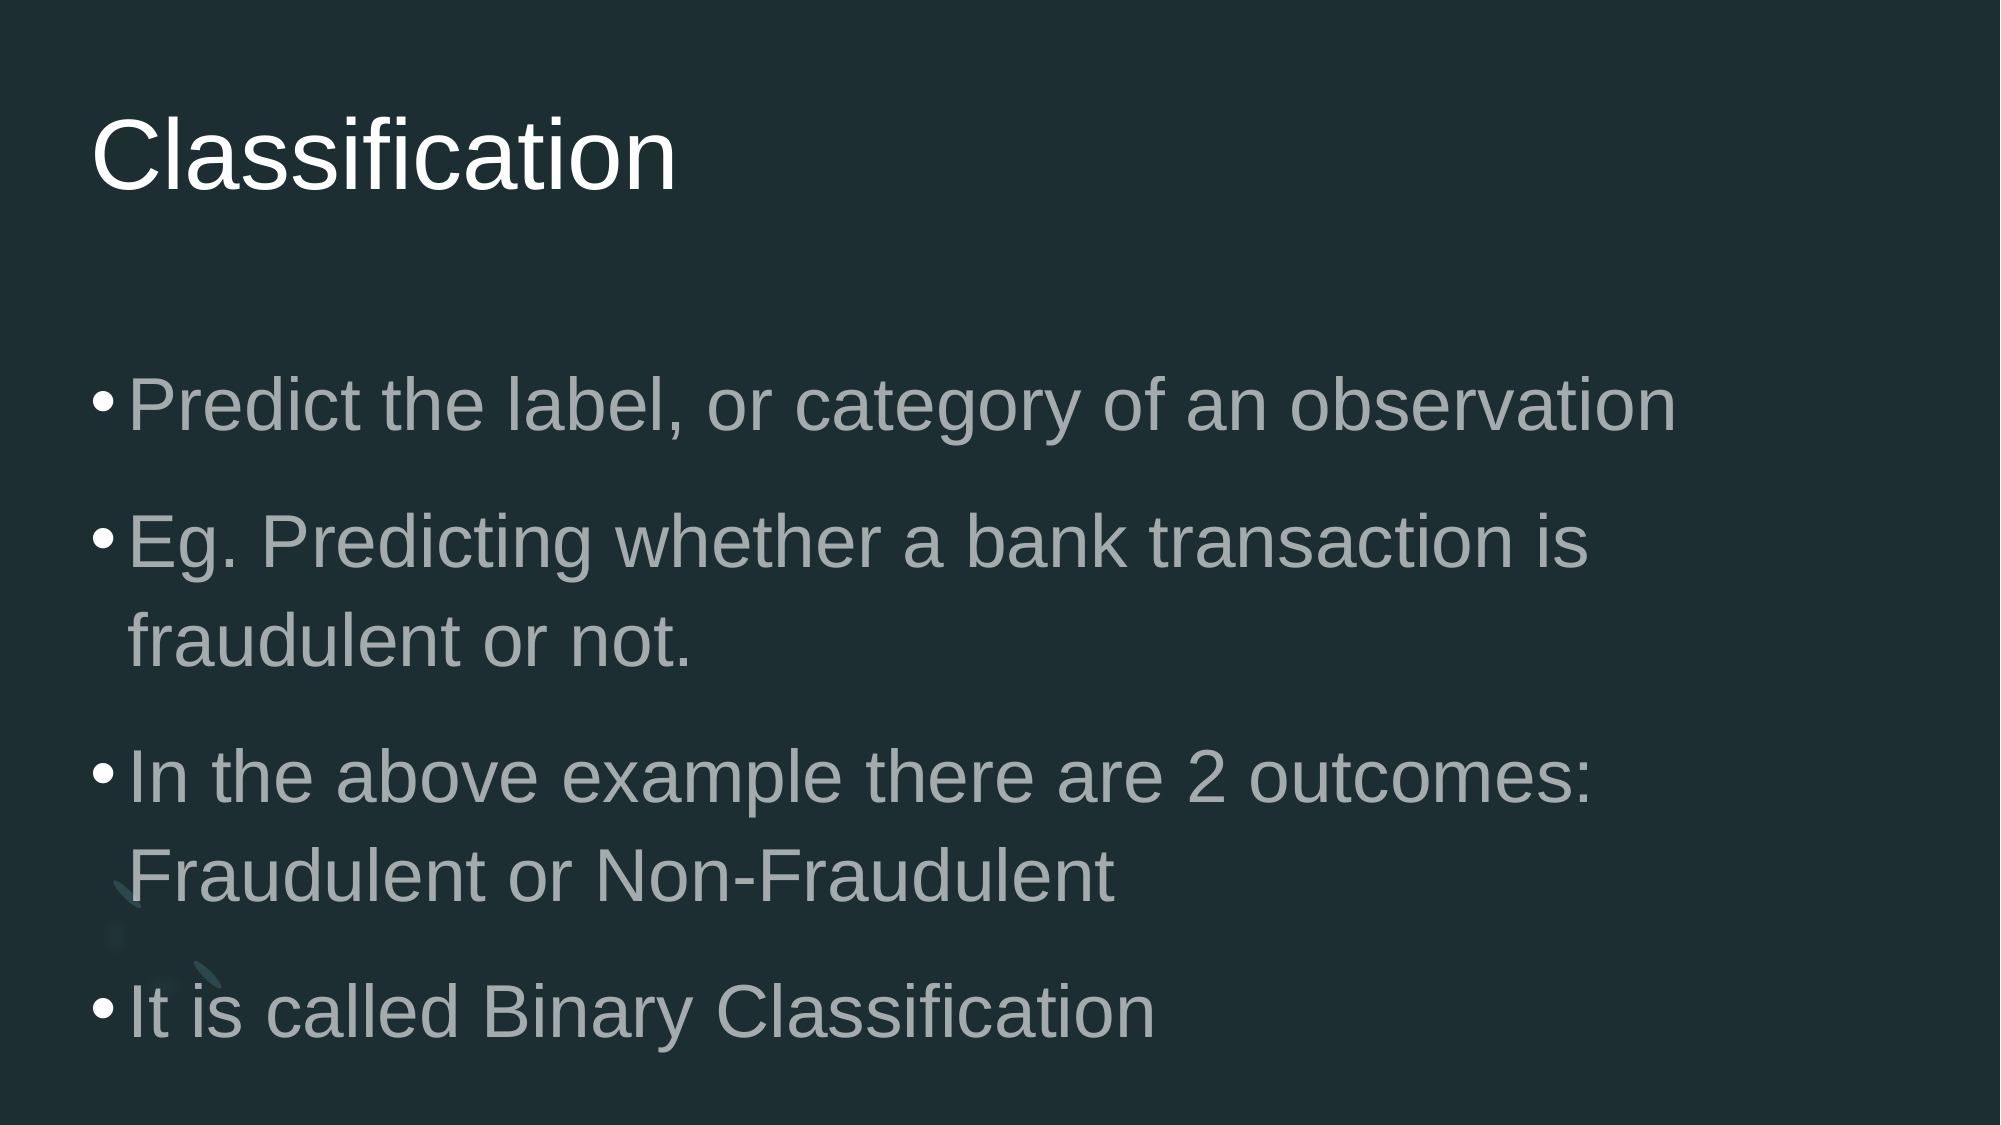

# Classification
Predict the label, or category of an observation
Eg. Predicting whether a bank transaction is fraudulent or not.
In the above example there are 2 outcomes: Fraudulent or Non-Fraudulent
It is called Binary Classification